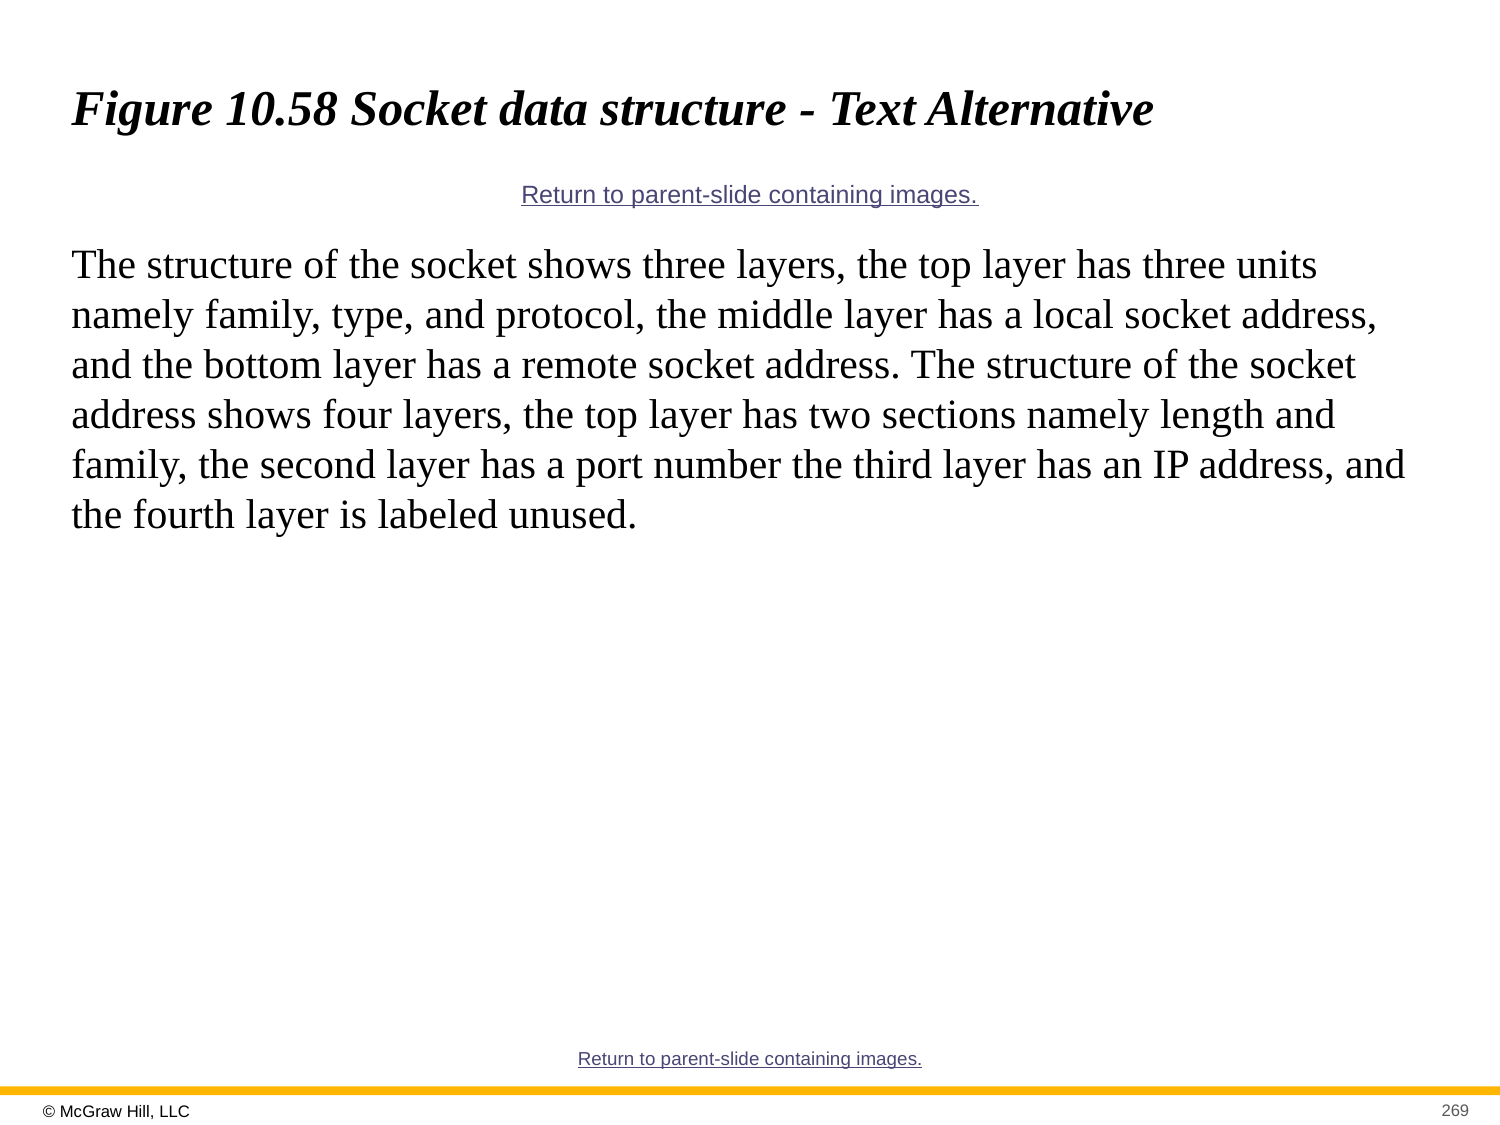

# Figure 10.58 Socket data structure - Text Alternative
Return to parent-slide containing images.
The structure of the socket shows three layers, the top layer has three units namely family, type, and protocol, the middle layer has a local socket address, and the bottom layer has a remote socket address. The structure of the socket address shows four layers, the top layer has two sections namely length and family, the second layer has a port number the third layer has an IP address, and the fourth layer is labeled unused.
Return to parent-slide containing images.
269